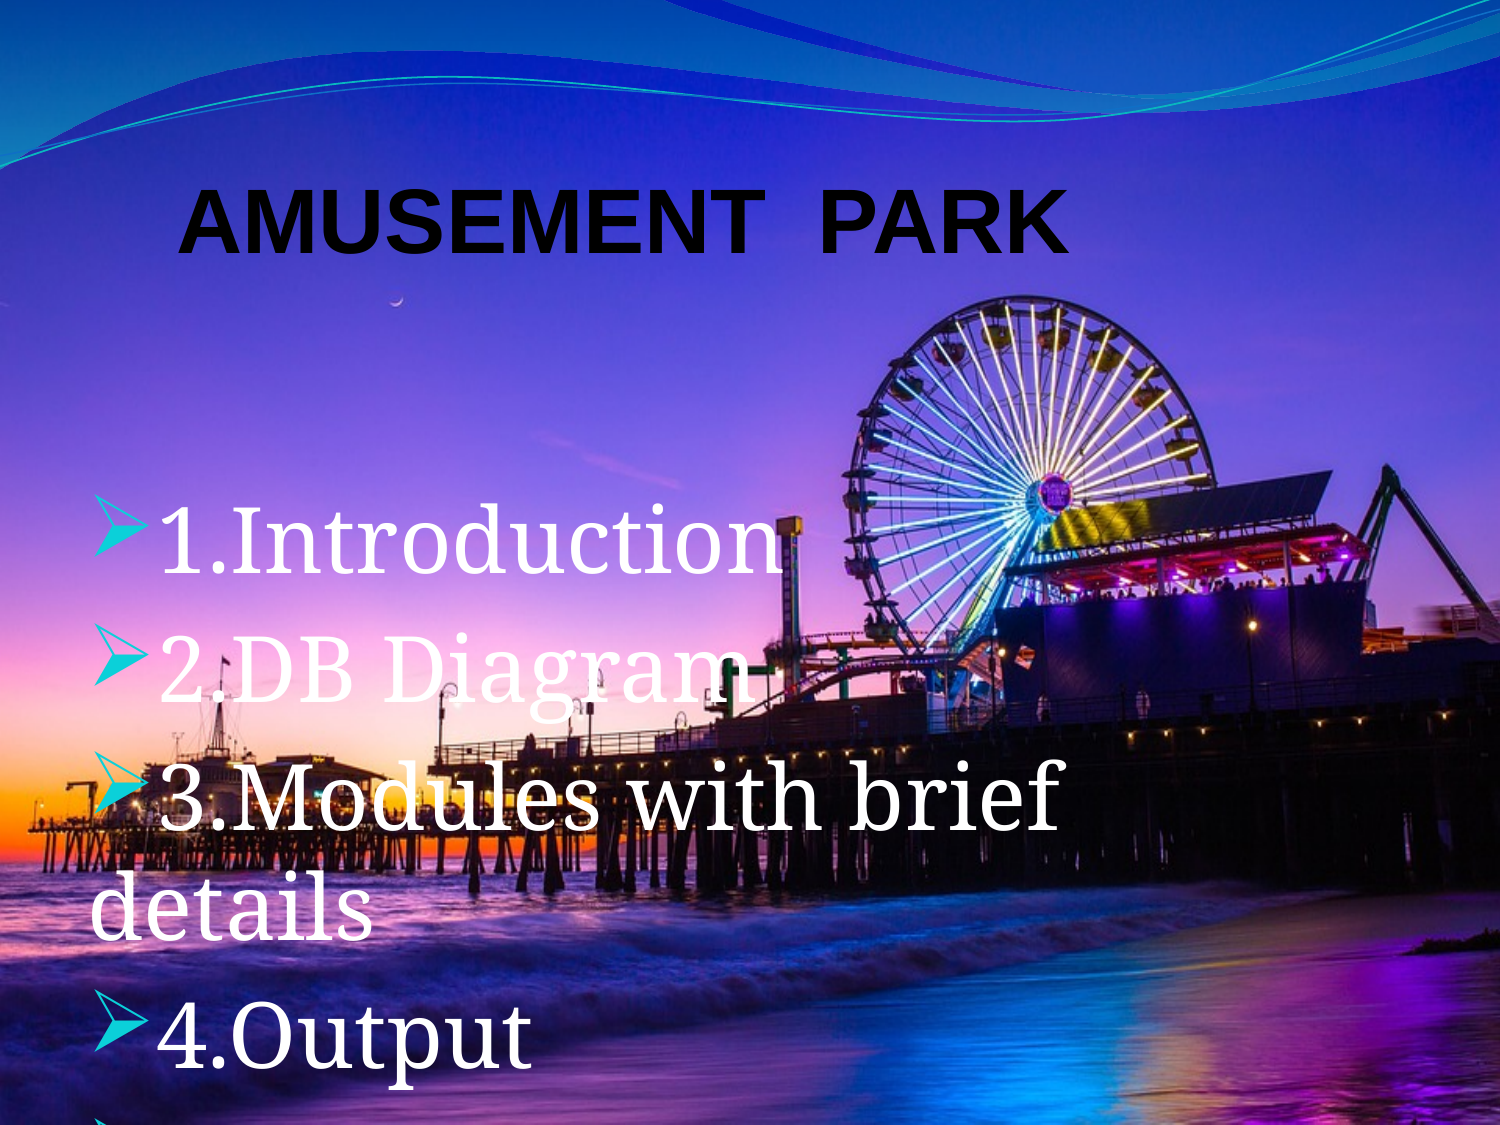

# AMUSEMENT  PARK
1.Introduction
2.DB Diagram
3.Modules with brief details
4.Output
5.Conclusion